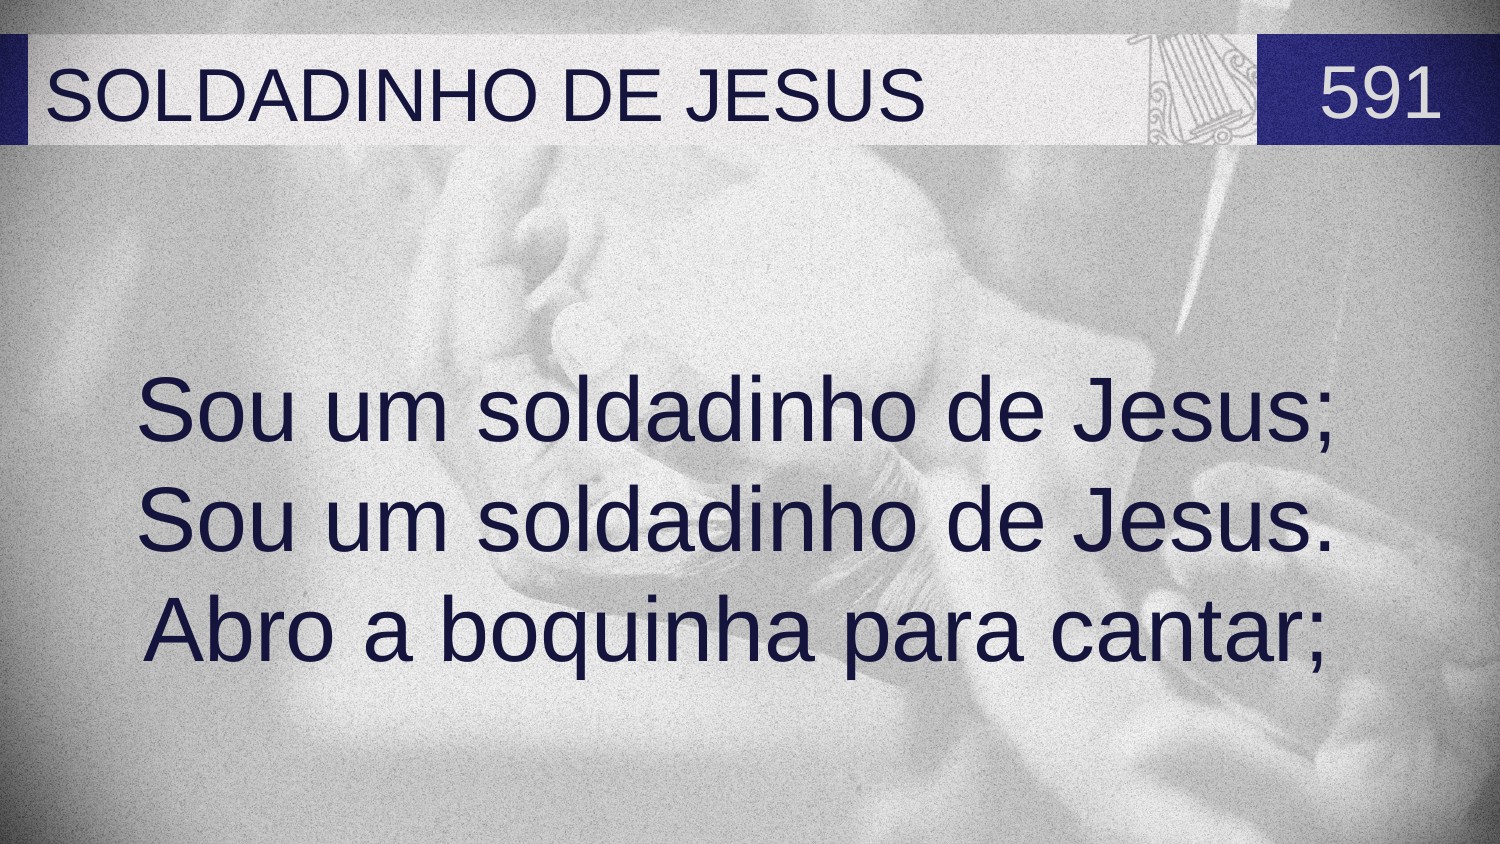

# SOLDADINHO DE JESUS
591
Sou um soldadinho de Jesus;
Sou um soldadinho de Jesus.
Abro a boquinha para cantar;